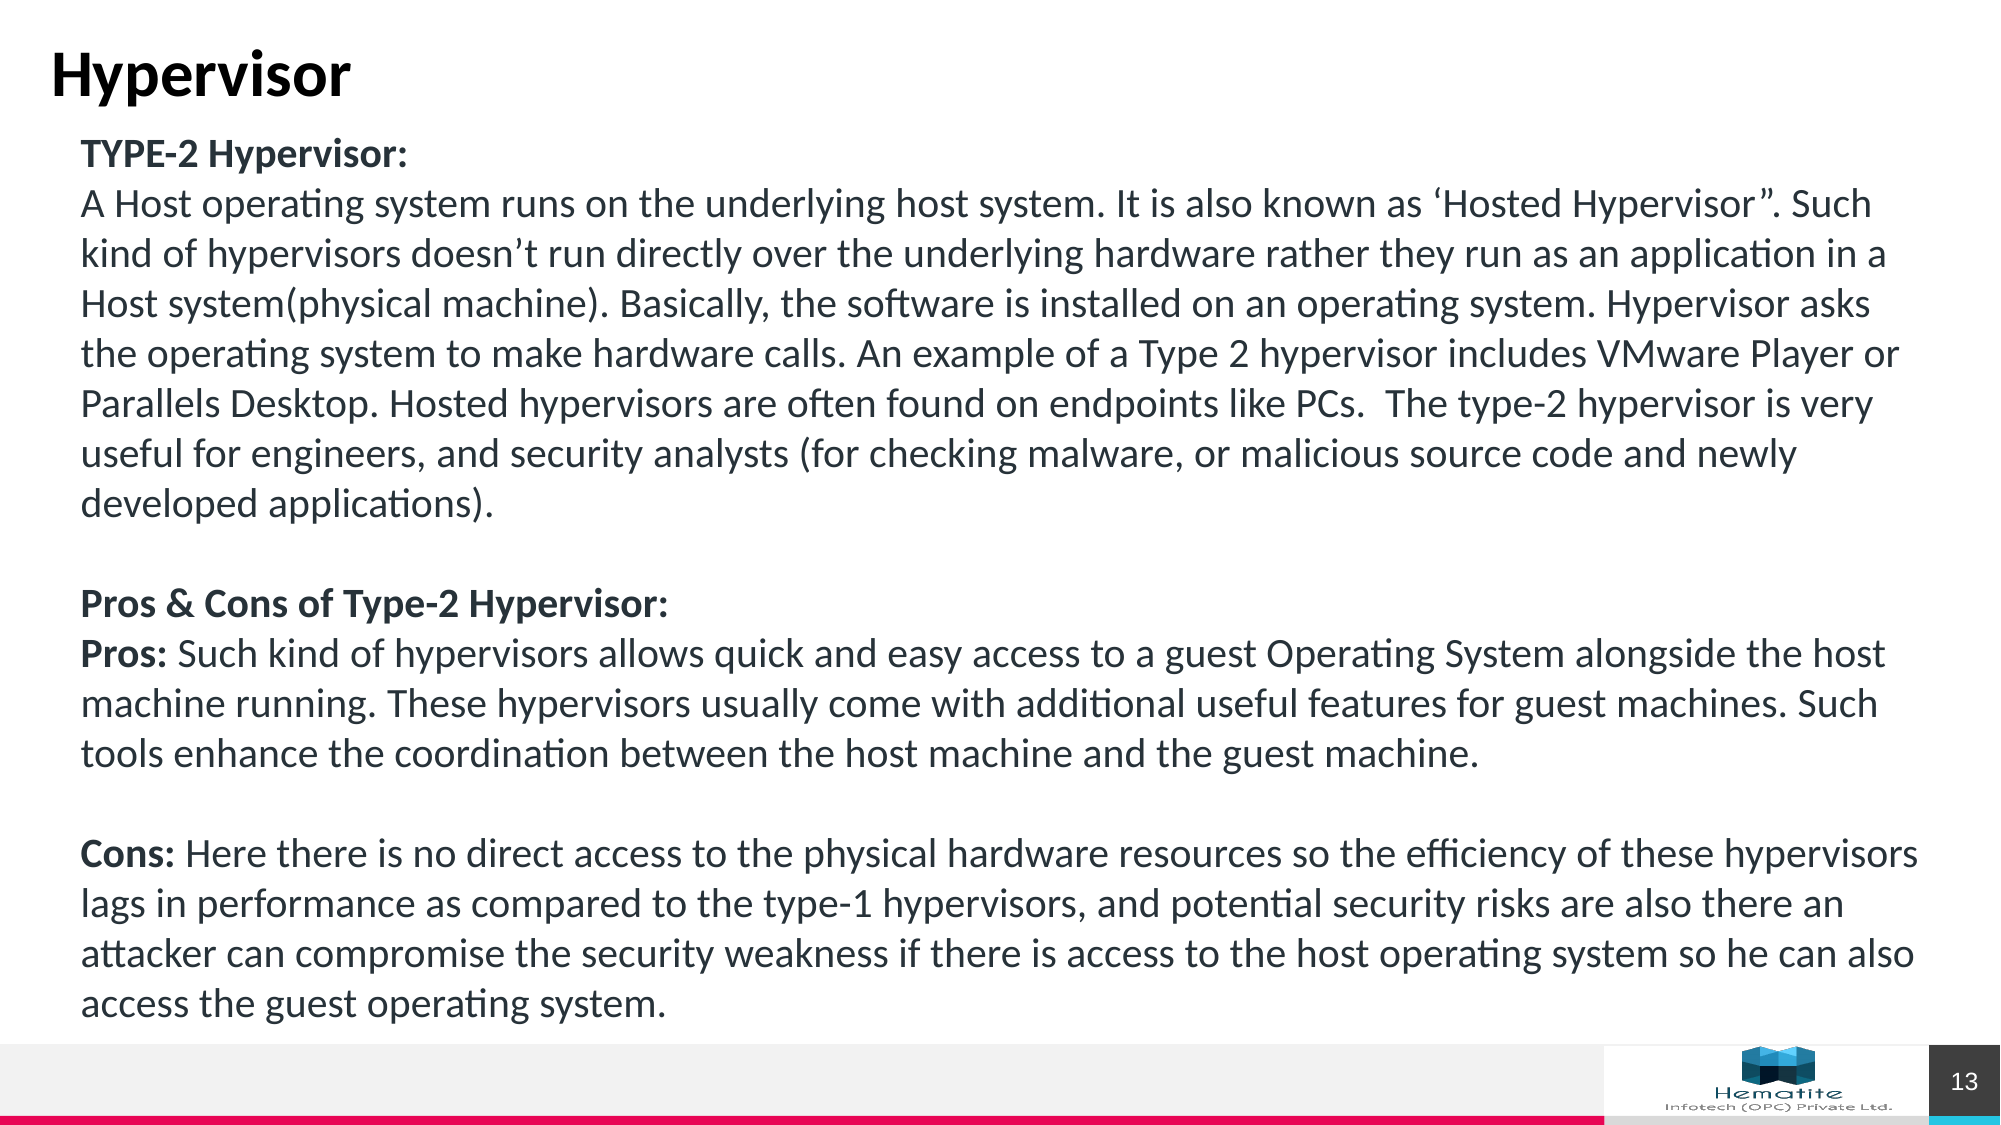

Hypervisor
TYPE-2 Hypervisor: 
A Host operating system runs on the underlying host system. It is also known as ‘Hosted Hypervisor”. Such kind of hypervisors doesn’t run directly over the underlying hardware rather they run as an application in a Host system(physical machine). Basically, the software is installed on an operating system. Hypervisor asks the operating system to make hardware calls. An example of a Type 2 hypervisor includes VMware Player or Parallels Desktop. Hosted hypervisors are often found on endpoints like PCs.  The type-2 hypervisor is very useful for engineers, and security analysts (for checking malware, or malicious source code and newly developed applications).

Pros & Cons of Type-2 Hypervisor:
Pros: Such kind of hypervisors allows quick and easy access to a guest Operating System alongside the host machine running. These hypervisors usually come with additional useful features for guest machines. Such tools enhance the coordination between the host machine and the guest machine.

Cons: Here there is no direct access to the physical hardware resources so the efficiency of these hypervisors lags in performance as compared to the type-1 hypervisors, and potential security risks are also there an attacker can compromise the security weakness if there is access to the host operating system so he can also access the guest operating system.
13